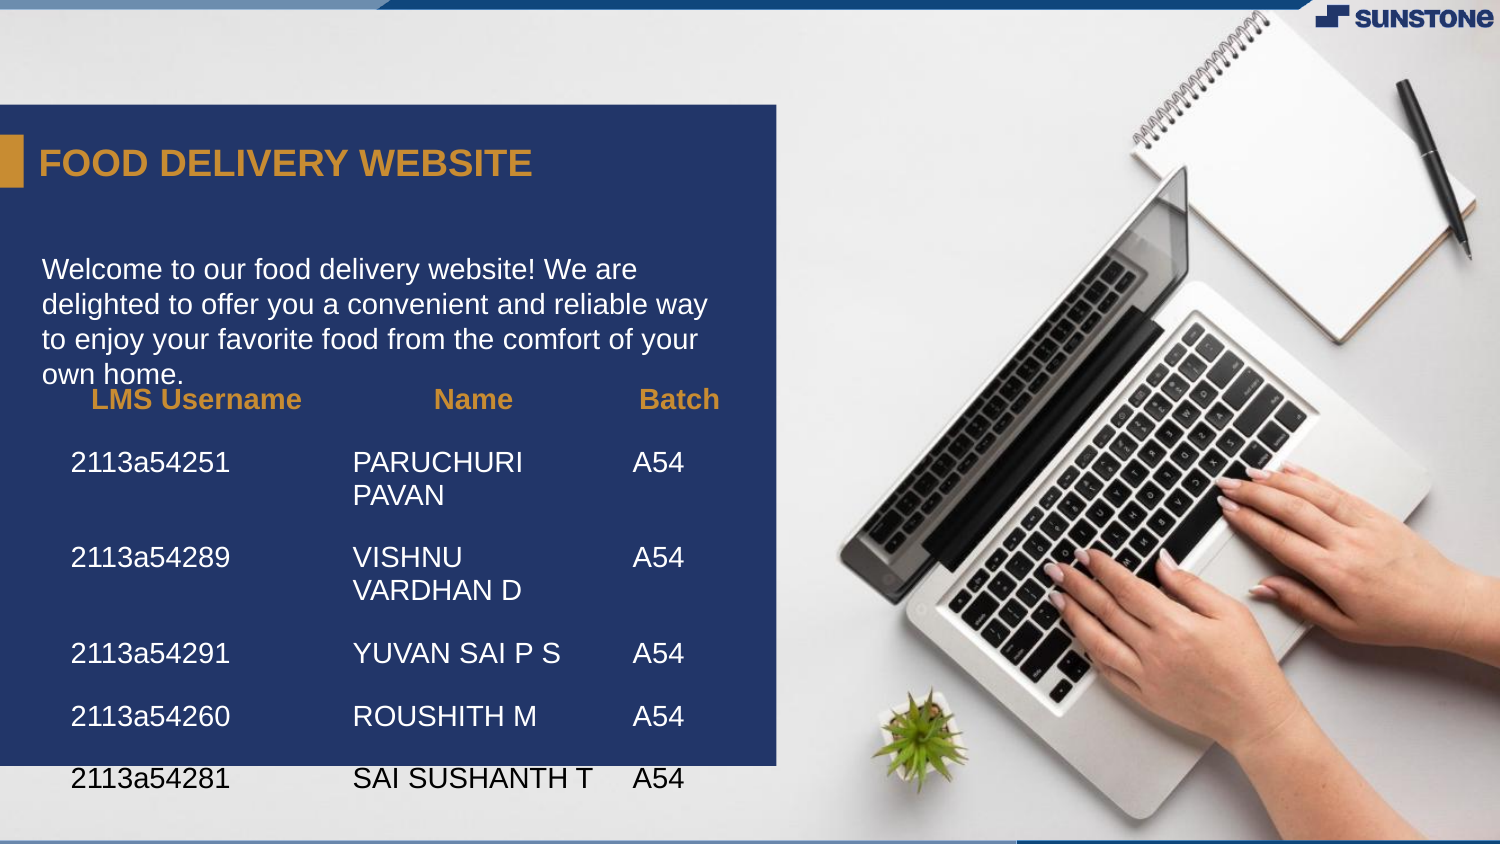

# FOOD DELIVERY WEBSITE
Welcome to our food delivery website! We are delighted to offer you a convenient and reliable way to enjoy your favorite food from the comfort of your own home.
| LMS Username | Name | Batch |
| --- | --- | --- |
| 2113a54251 | PARUCHURI PAVAN | A54 |
| 2113a54289 | VISHNU VARDHAN D | A54 |
| 2113a54291 | YUVAN SAI P S | A54 |
| 2113a54260 | ROUSHITH M | A54 |
| 2113a54281 | SAI SUSHANTH T | A54 |